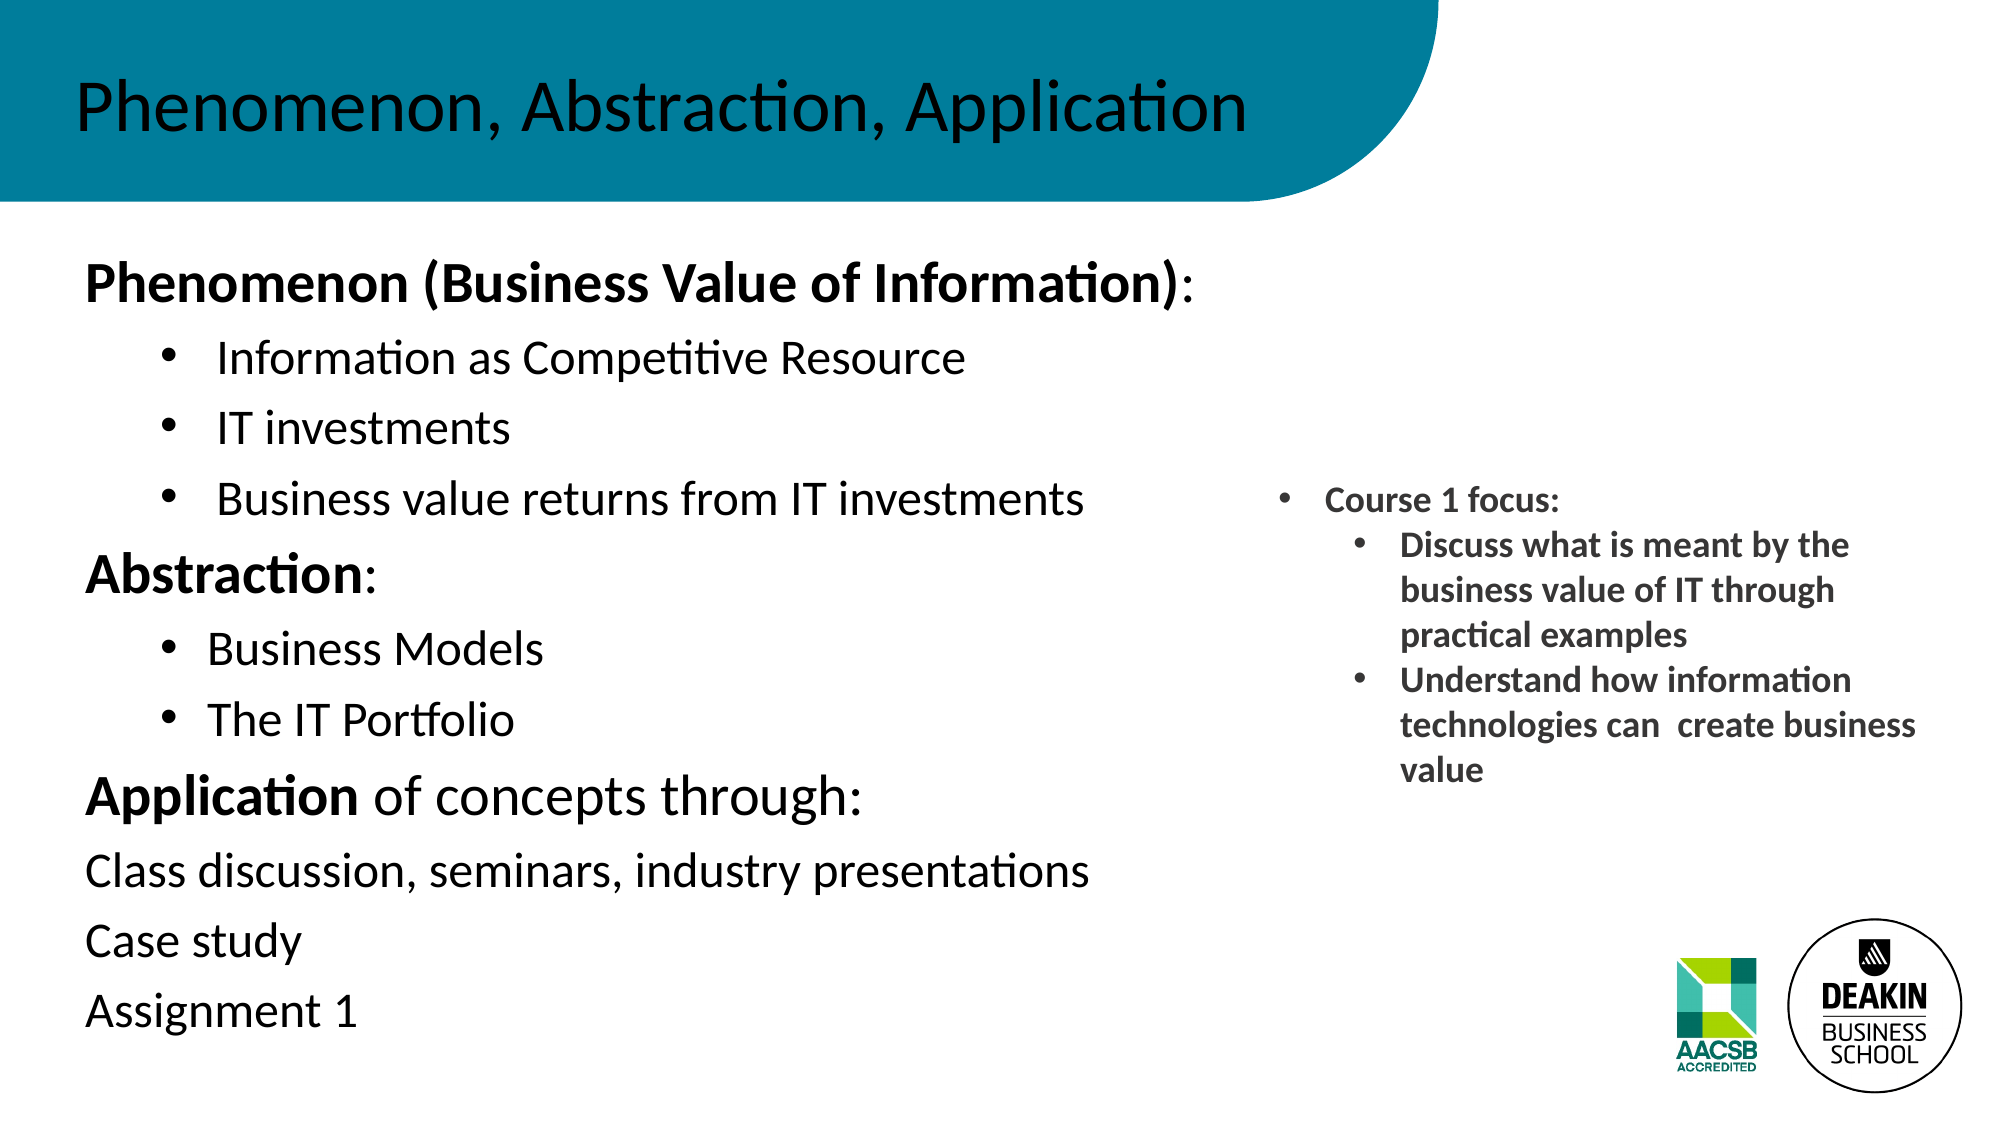

# Phenomenon, Abstraction, Application
Phenomenon (Business Value of Information):
Information as Competitive Resource
IT investments
Business value returns from IT investments
Abstraction:
Business Models
The IT Portfolio
Application of concepts through:
Class discussion, seminars, industry presentations
Case study
Assignment 1

Course 1 focus:
Discuss what is meant by the business value of IT through practical examples
Understand how information technologies can  create business value